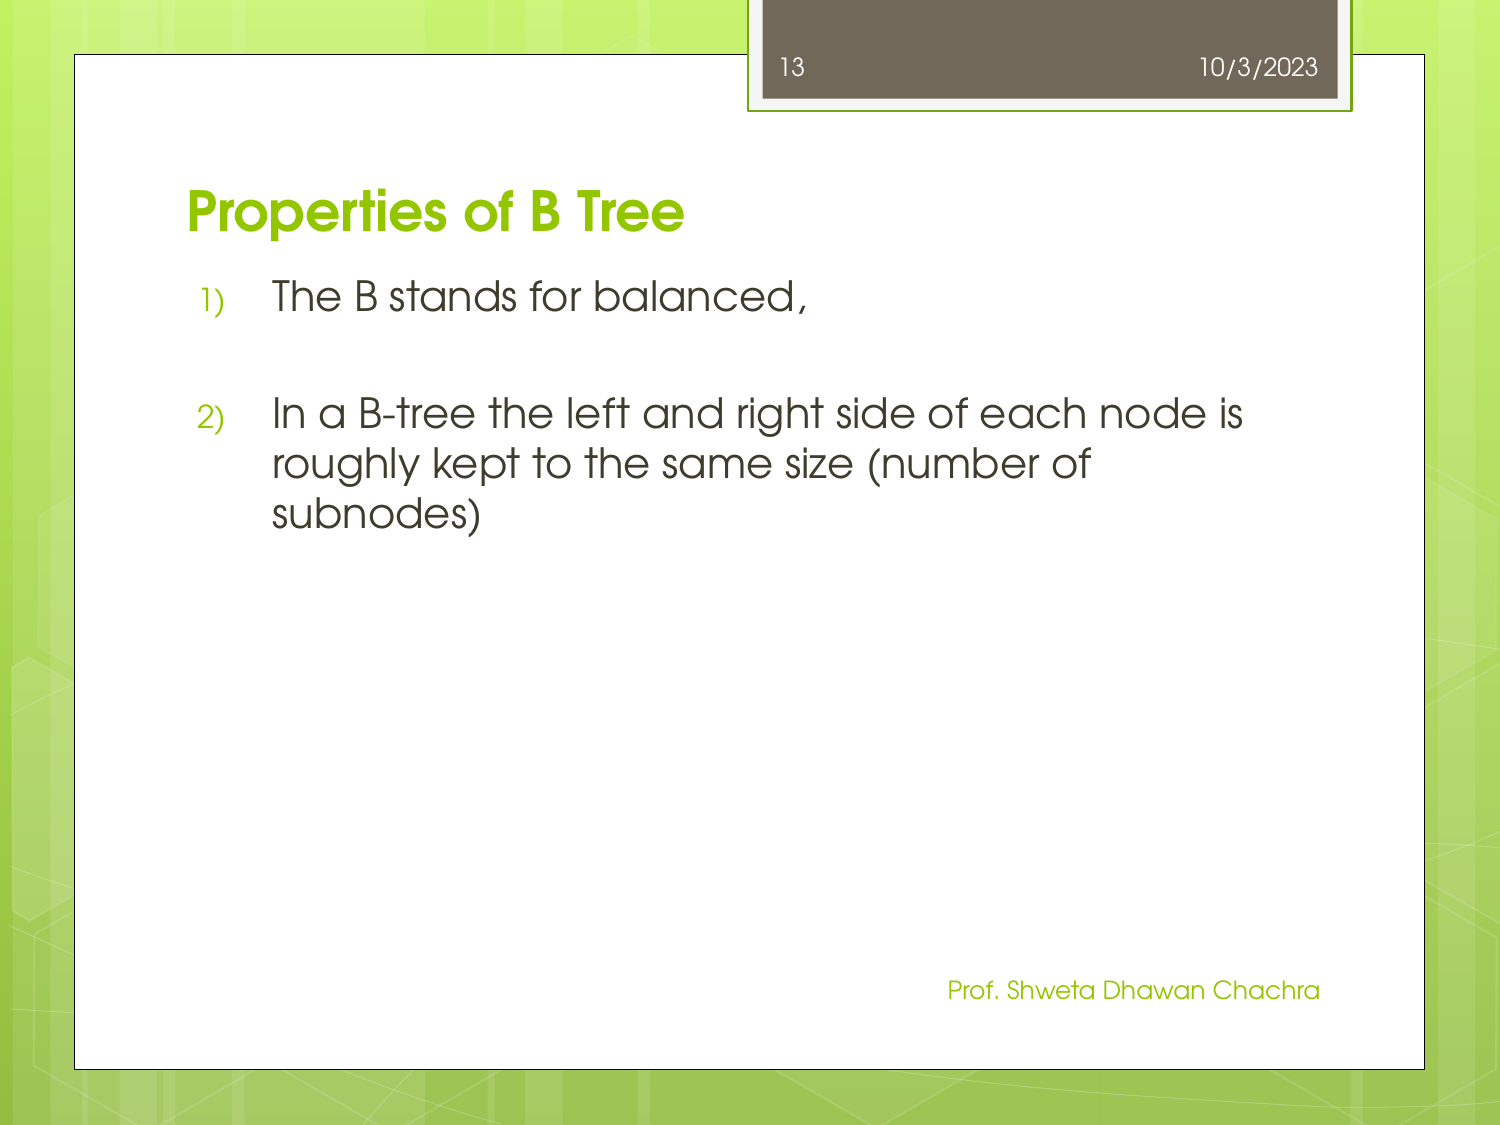

13
10/3/2023
# Properties of B Tree
The B stands for balanced,

In a B-tree the left and right side of each node is roughly kept to the same size (number of subnodes)
Prof. Shweta Dhawan Chachra